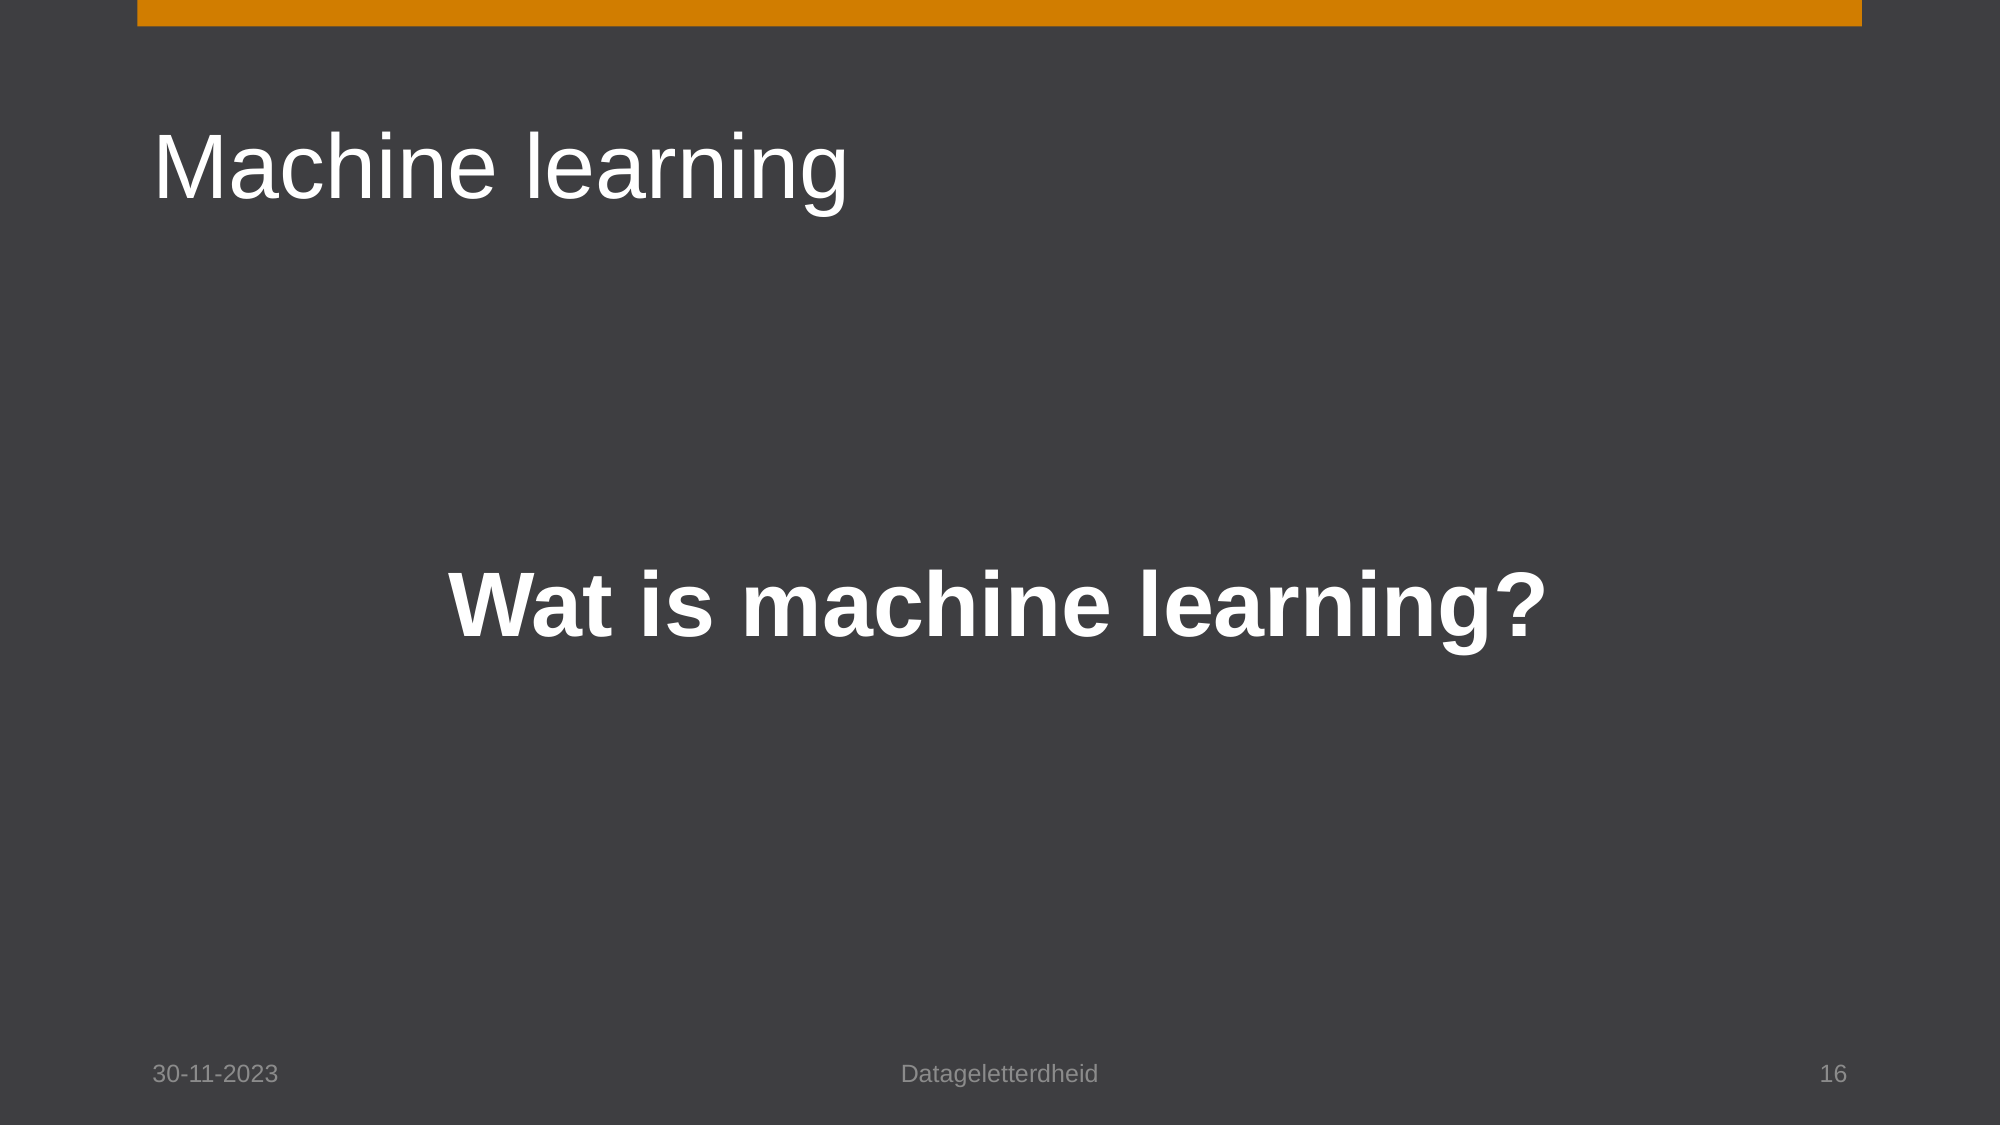

# Machine learning

Wat is machine learning?
30-11-2023
Datageletterdheid
16